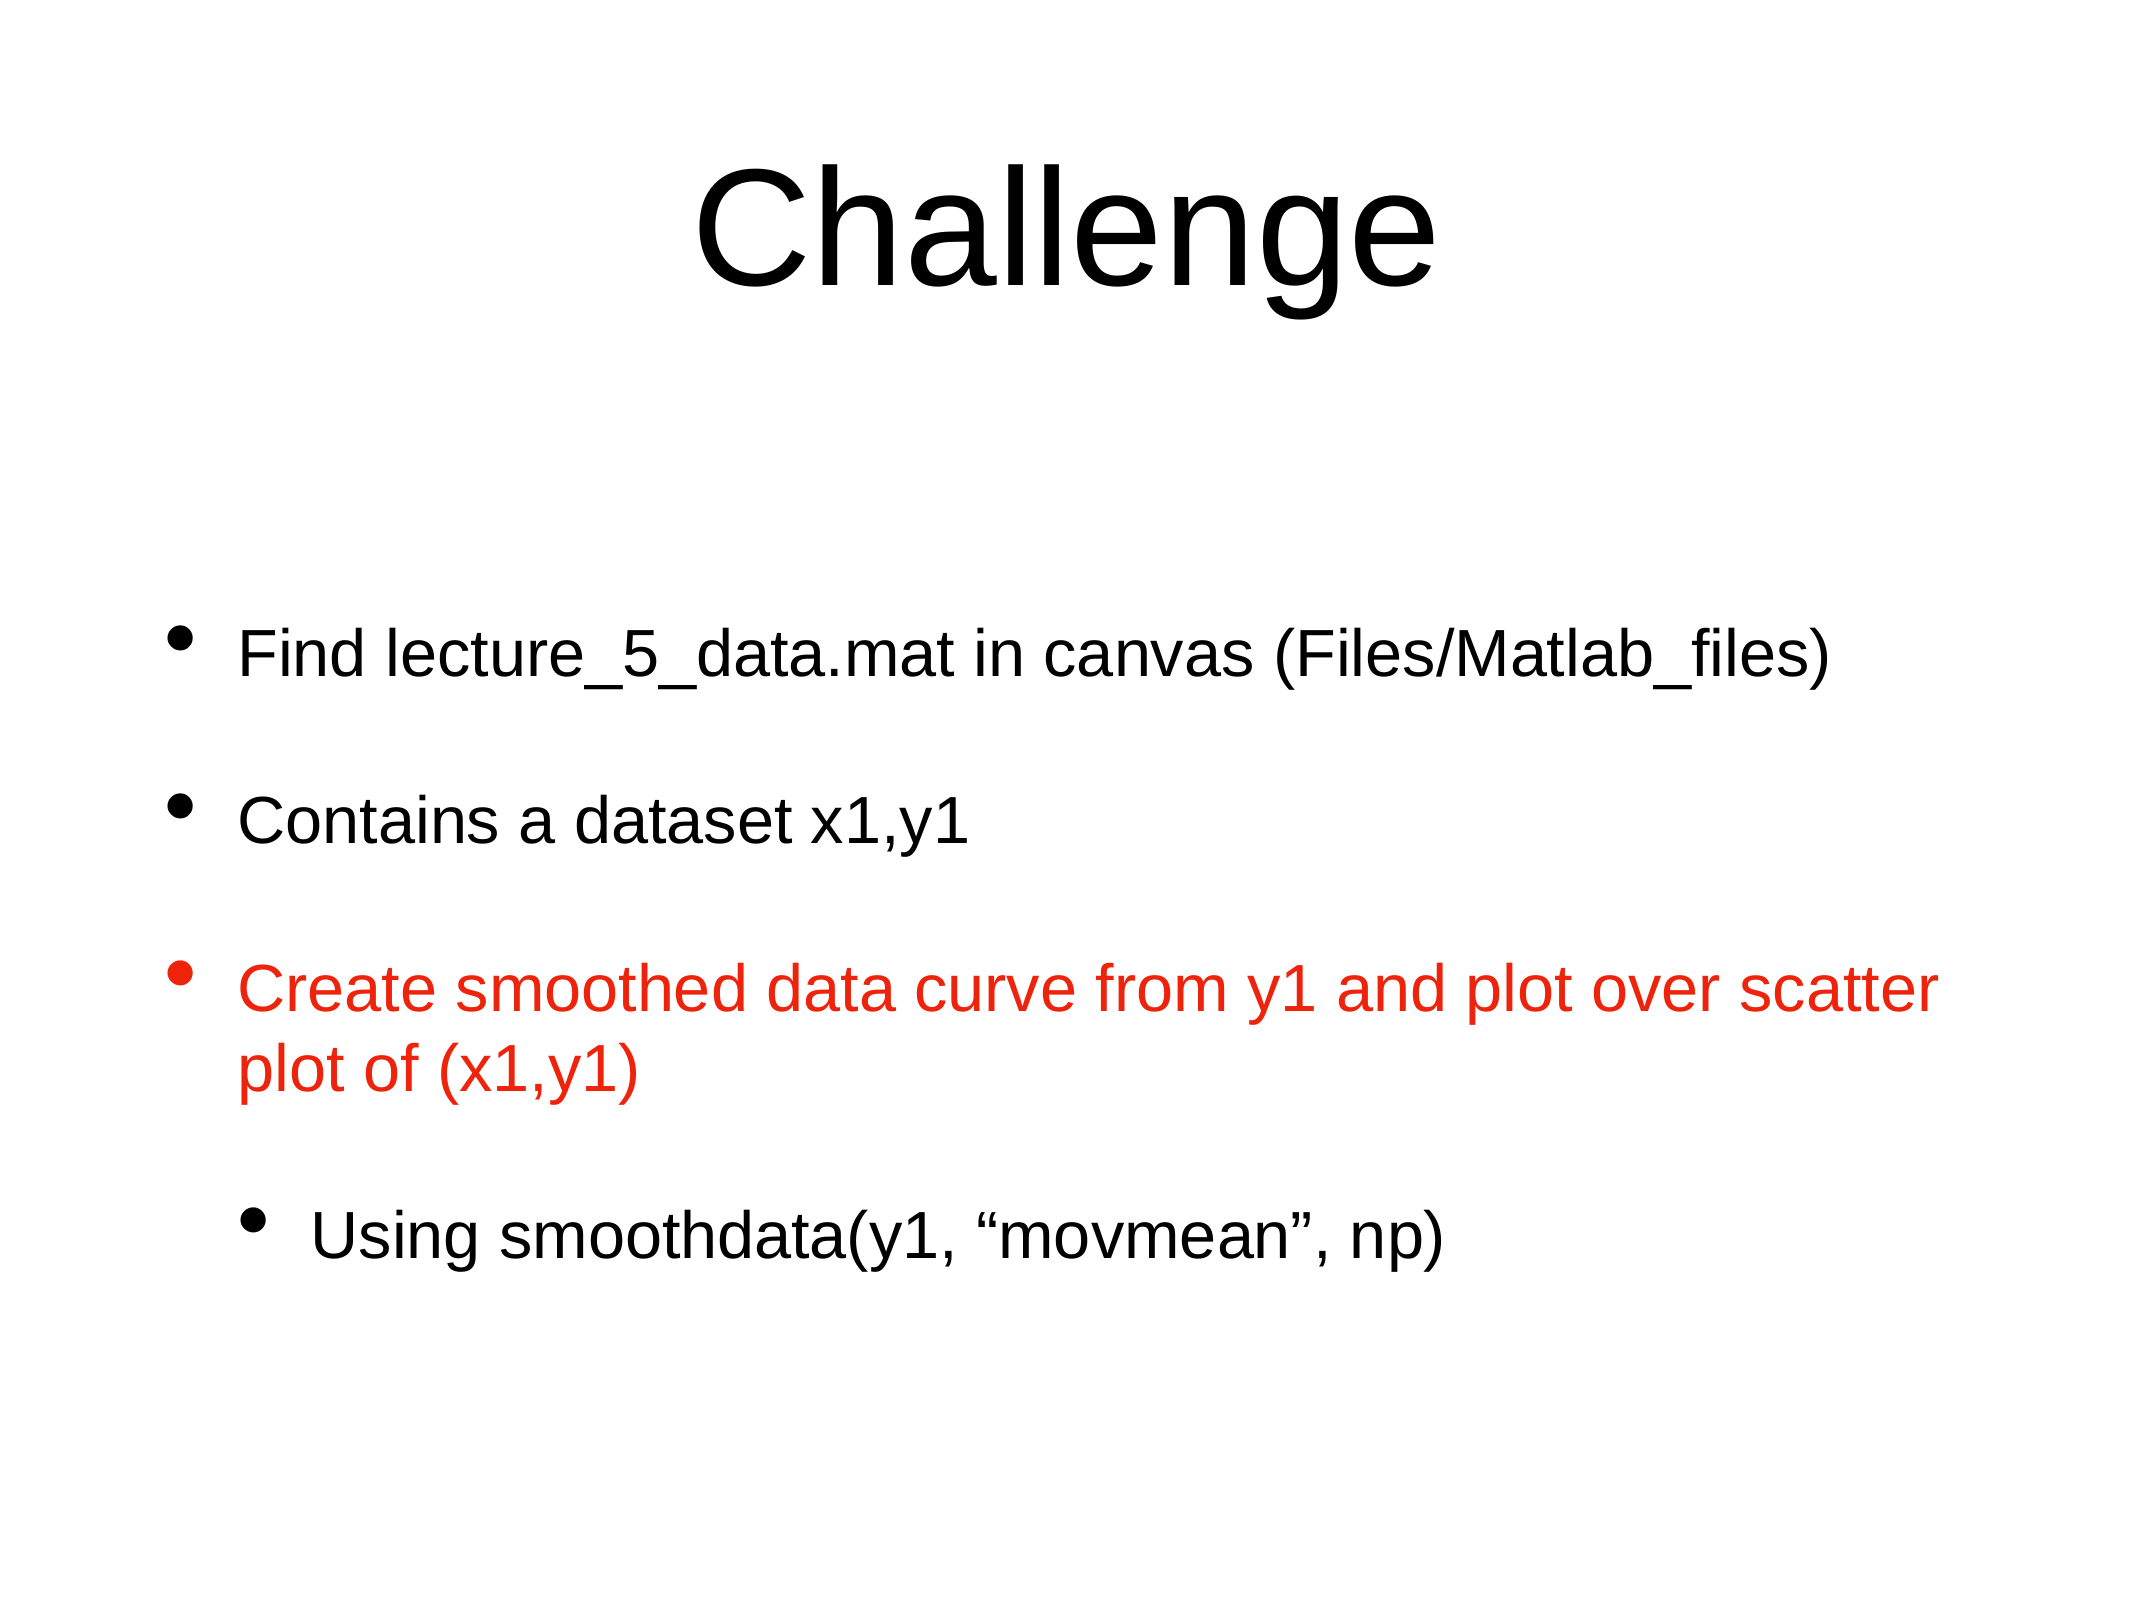

# Challenge
Find lecture_5_data.mat in canvas (Files/Matlab_files)
Contains a dataset x1,y1
Create smoothed data curve from y1 and plot over scatter plot of (x1,y1)
Using smoothdata(y1, “movmean”, np)